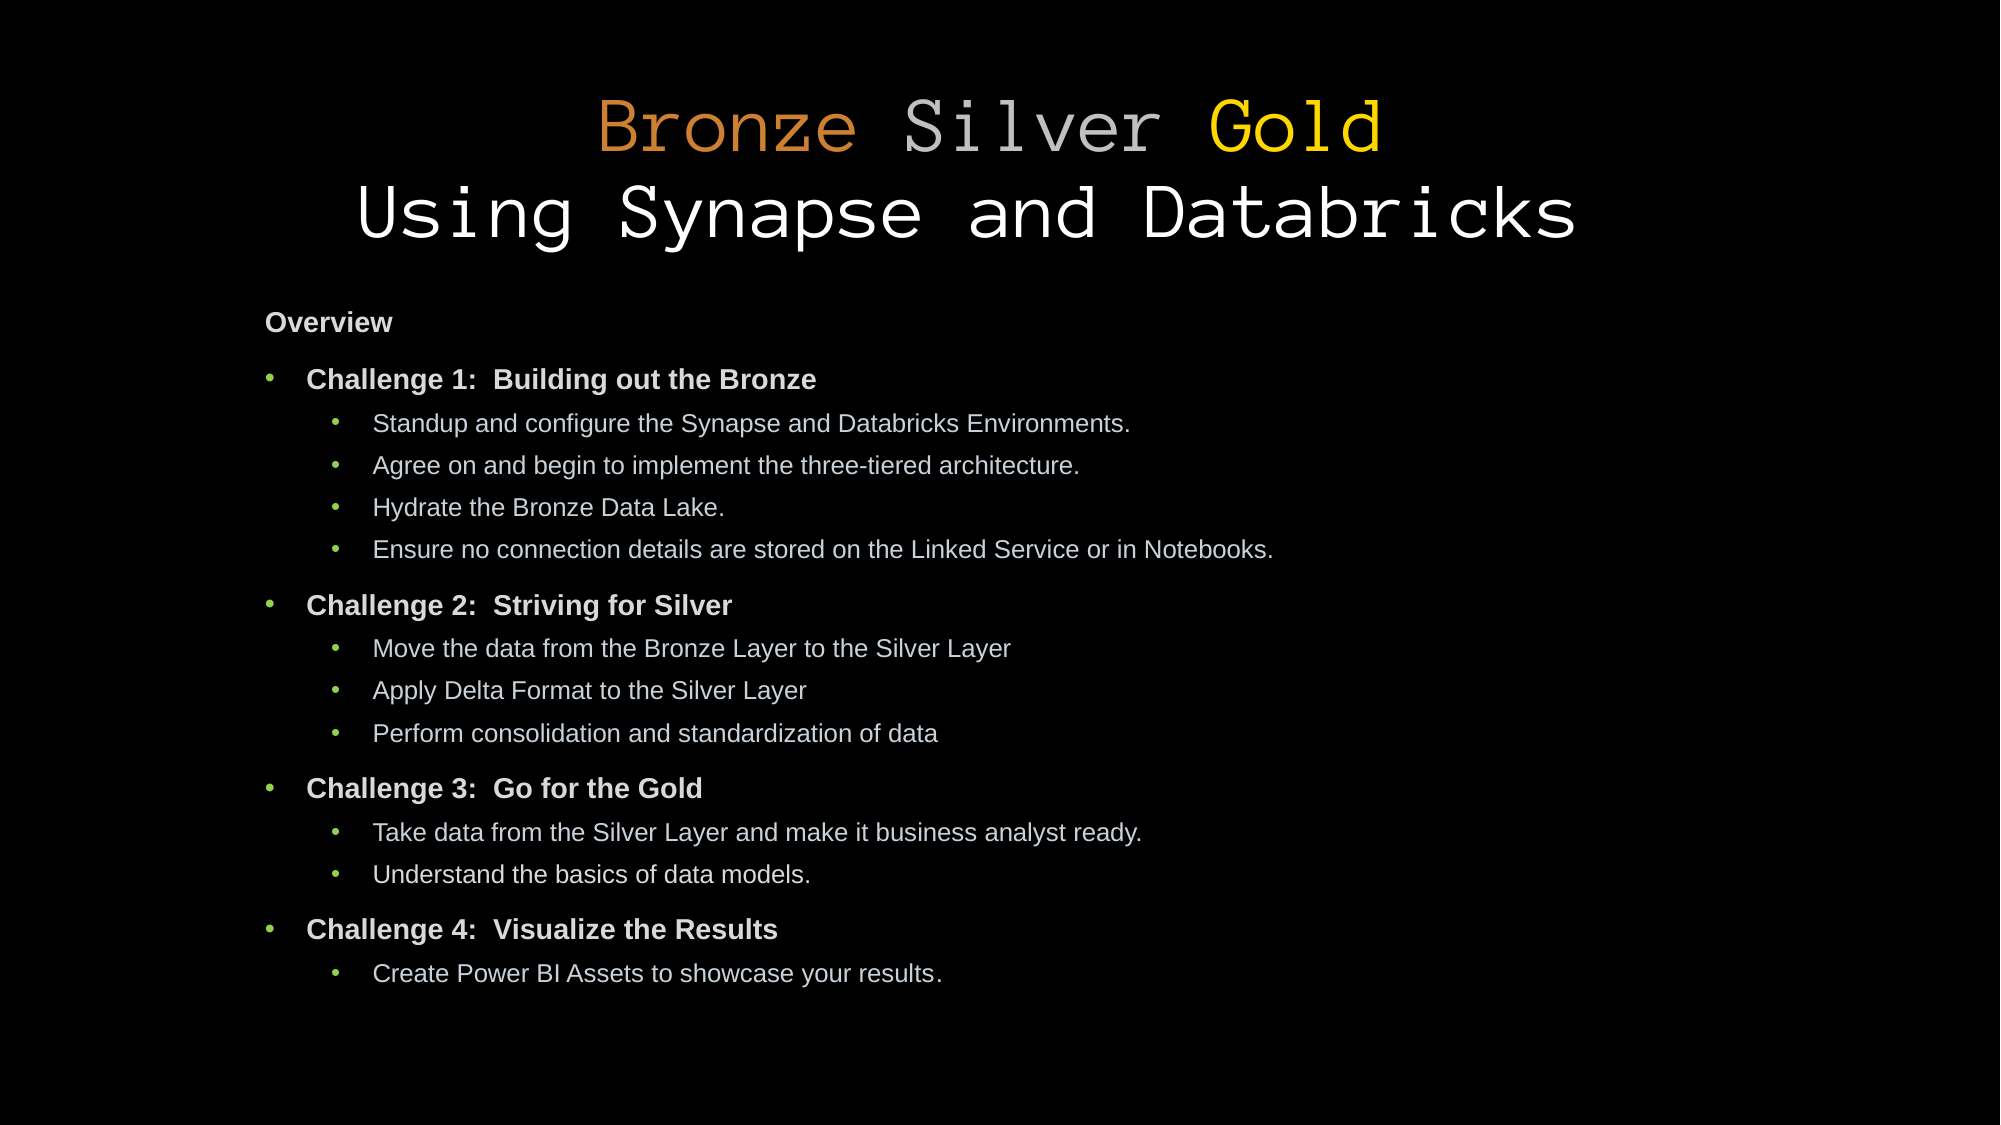

# Bronze Silver Gold Using Synapse and Databricks
Overview
Challenge 1:  Building out the Bronze
Standup and configure the Synapse and Databricks Environments.
Agree on and begin to implement the three-tiered architecture.
Hydrate the Bronze Data Lake.
Ensure no connection details are stored on the Linked Service or in Notebooks.
Challenge 2:  Striving for Silver
Move the data from the Bronze Layer to the Silver Layer
Apply Delta Format to the Silver Layer
Perform consolidation and standardization of data
Challenge 3:  Go for the Gold
Take data from the Silver Layer and make it business analyst ready.
Understand the basics of data models.
Challenge 4:  Visualize the Results
Create Power BI Assets to showcase your results.